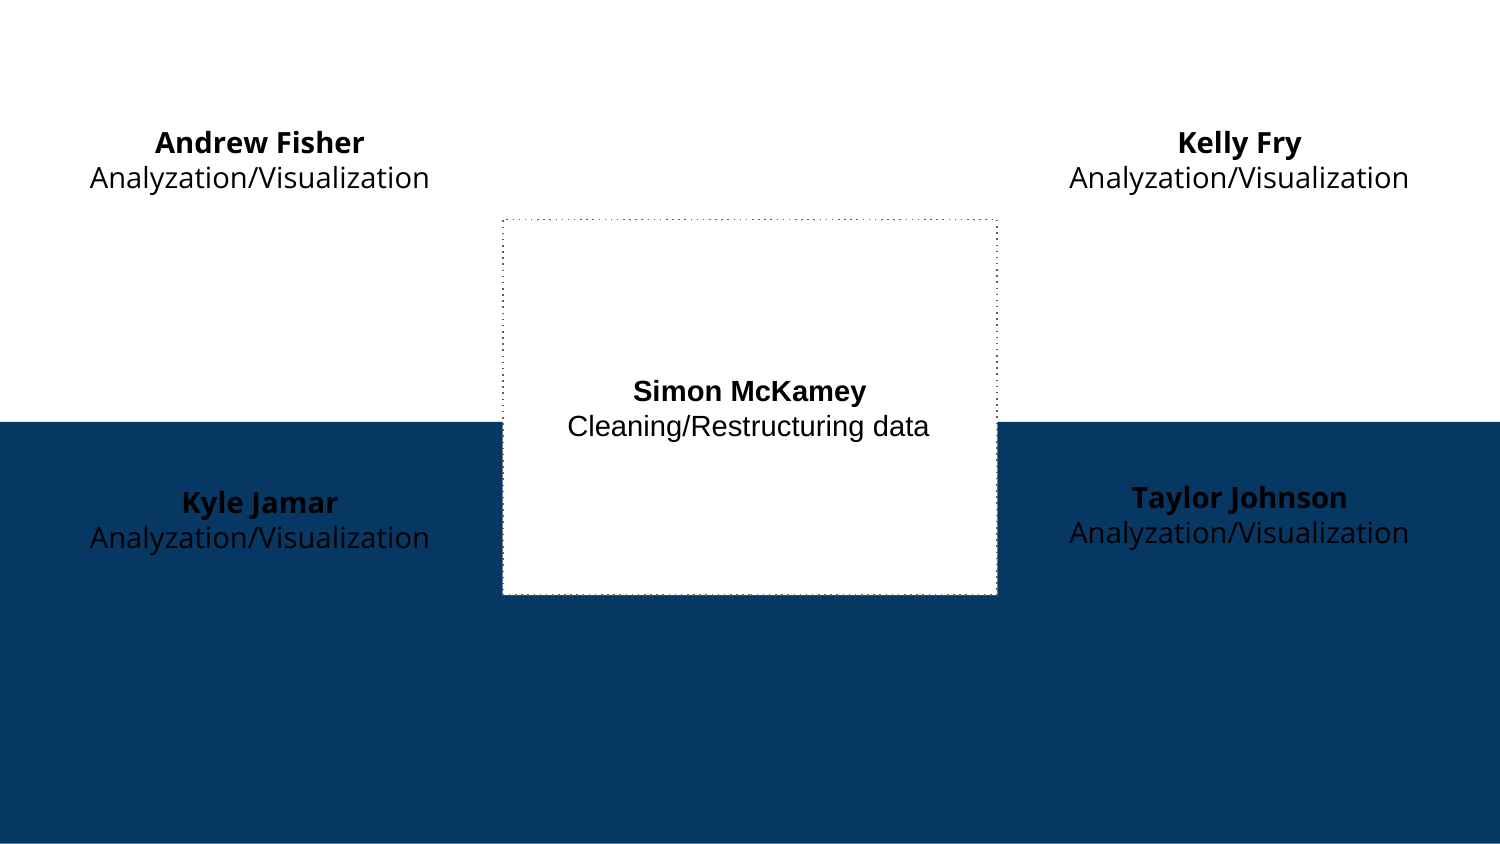

Andrew Fisher
Analyzation/Visualization
Kelly Fry
Analyzation/Visualization
Simon McKamey
      Cleaning/Restructuring data
Taylor Johnson
Analyzation/Visualization
Kyle Jamar
Analyzation/Visualization